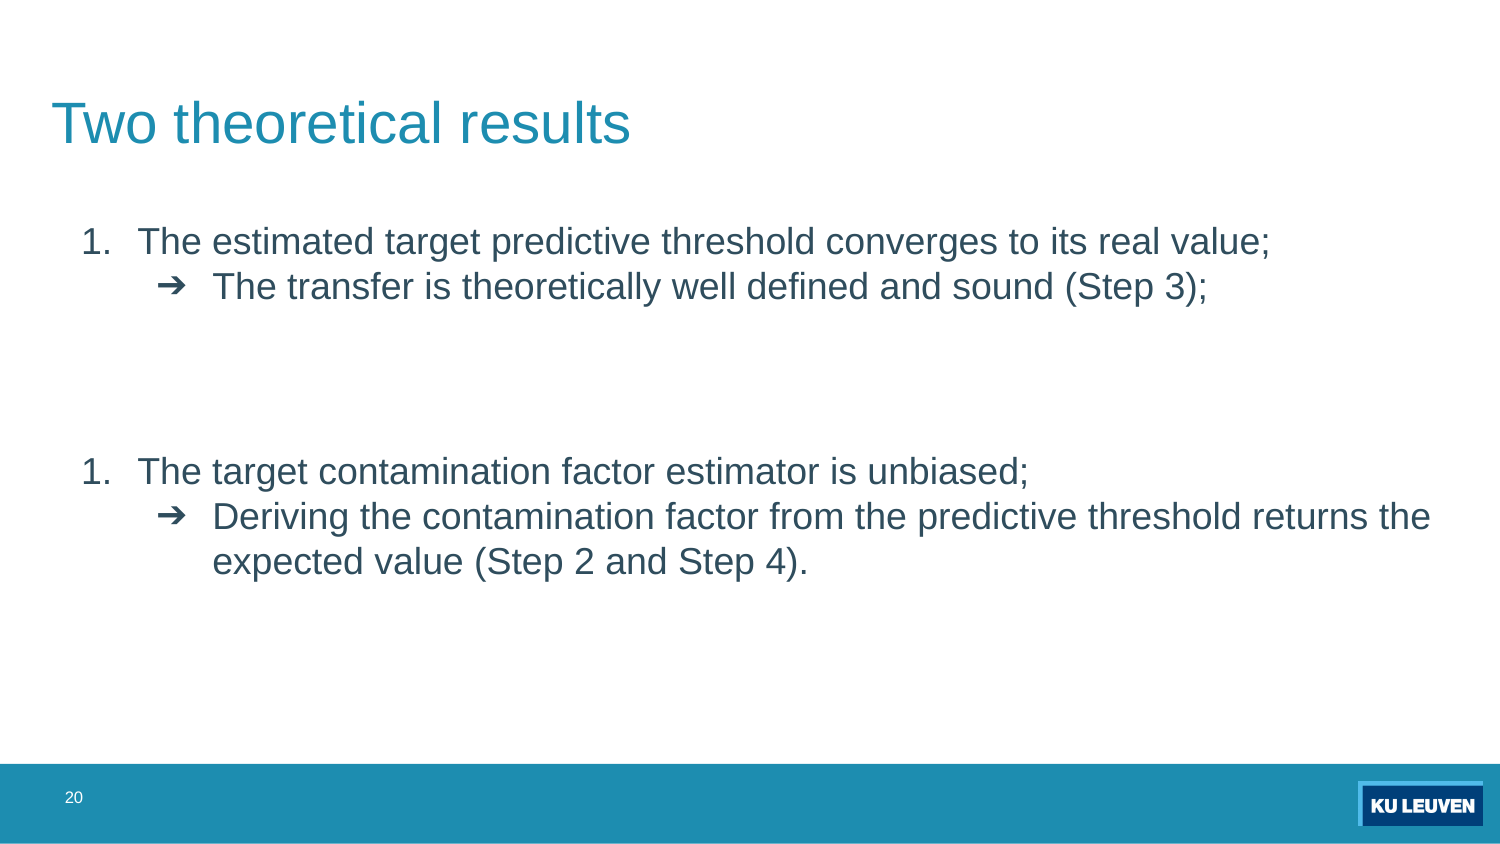

# Two theoretical results
The estimated target predictive threshold converges to its real value;
The transfer is theoretically well defined and sound (Step 3);

The target contamination factor estimator is unbiased;
Deriving the contamination factor from the predictive threshold returns the expected value (Step 2 and Step 4).
20